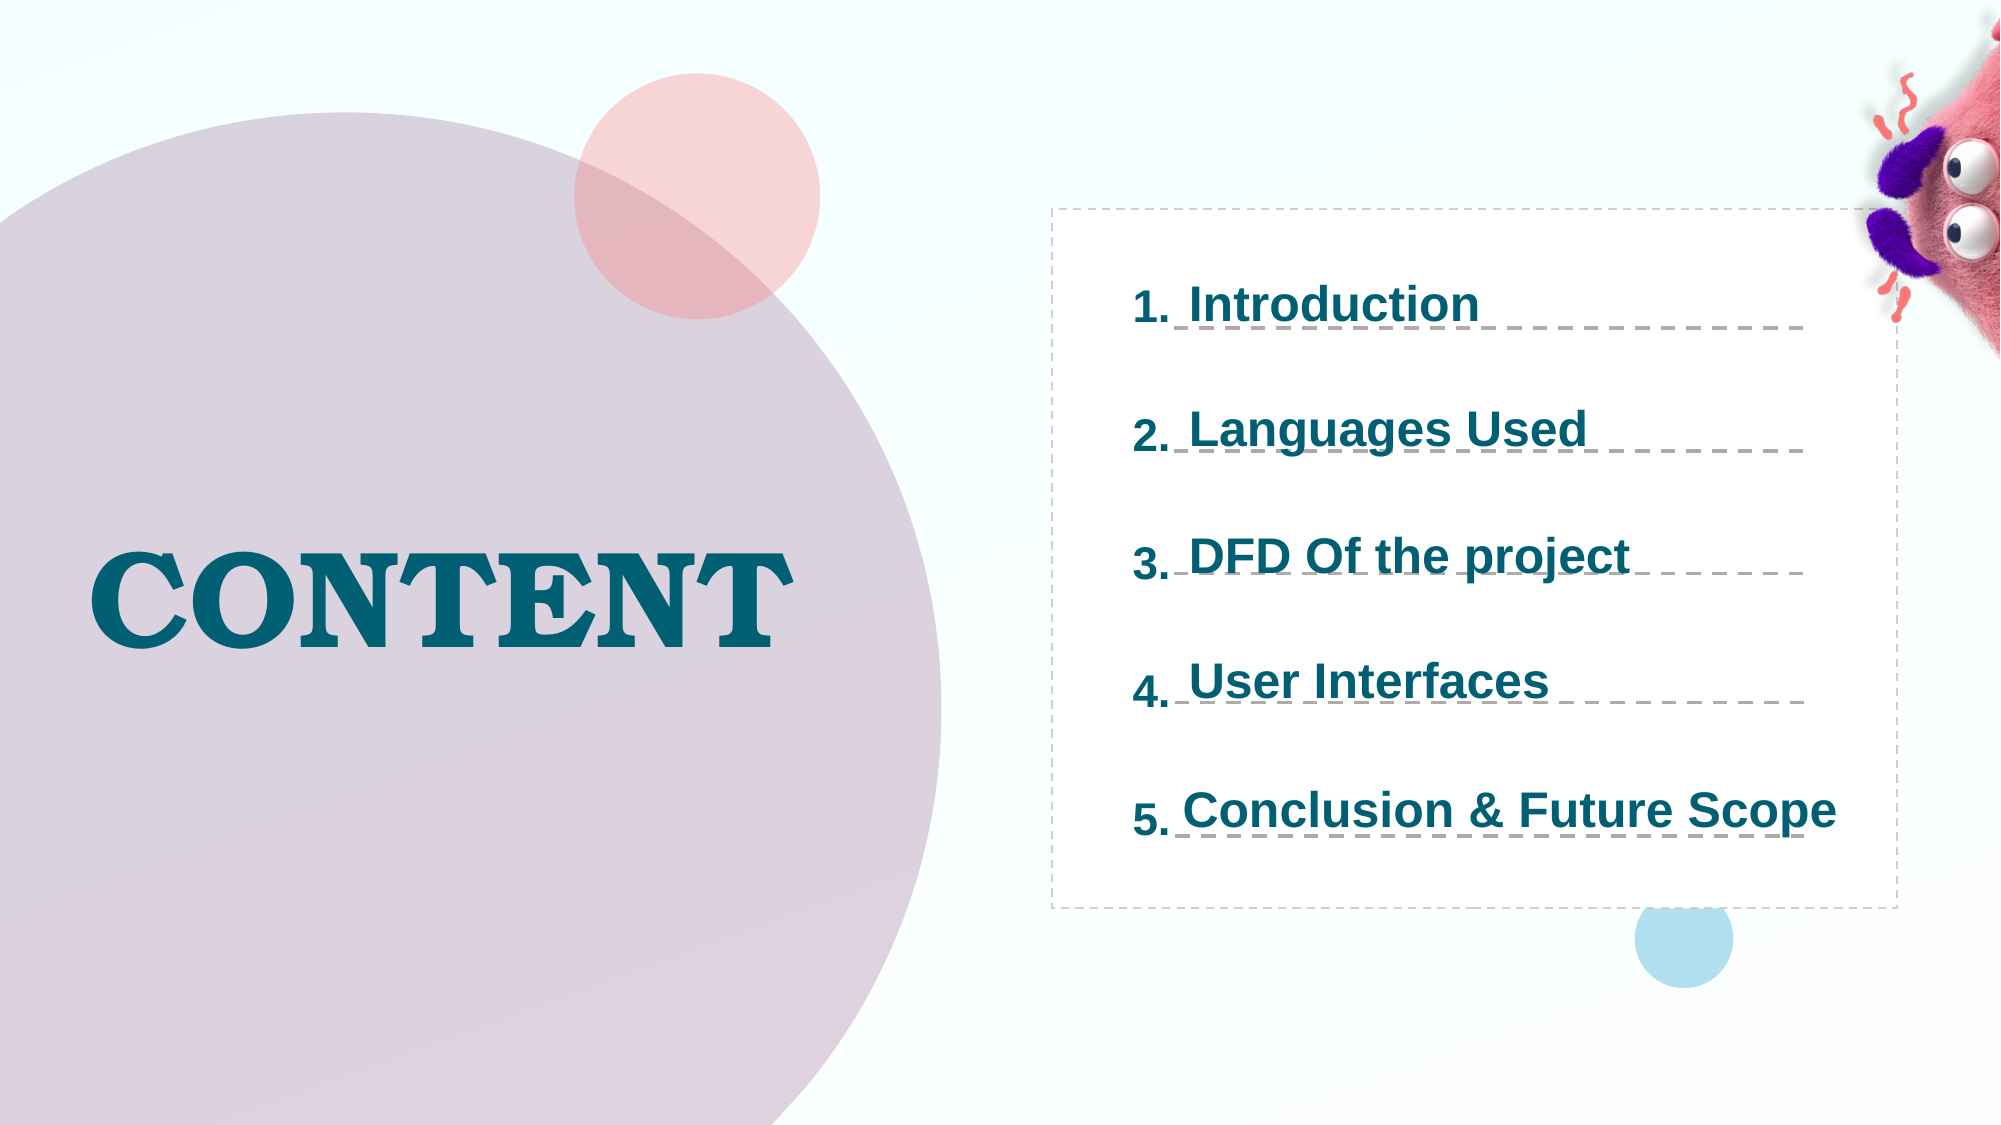

Introduction
Languages Used
# CONTENT
DFD Of the project
User Interfaces

Conclusion & Future Scope